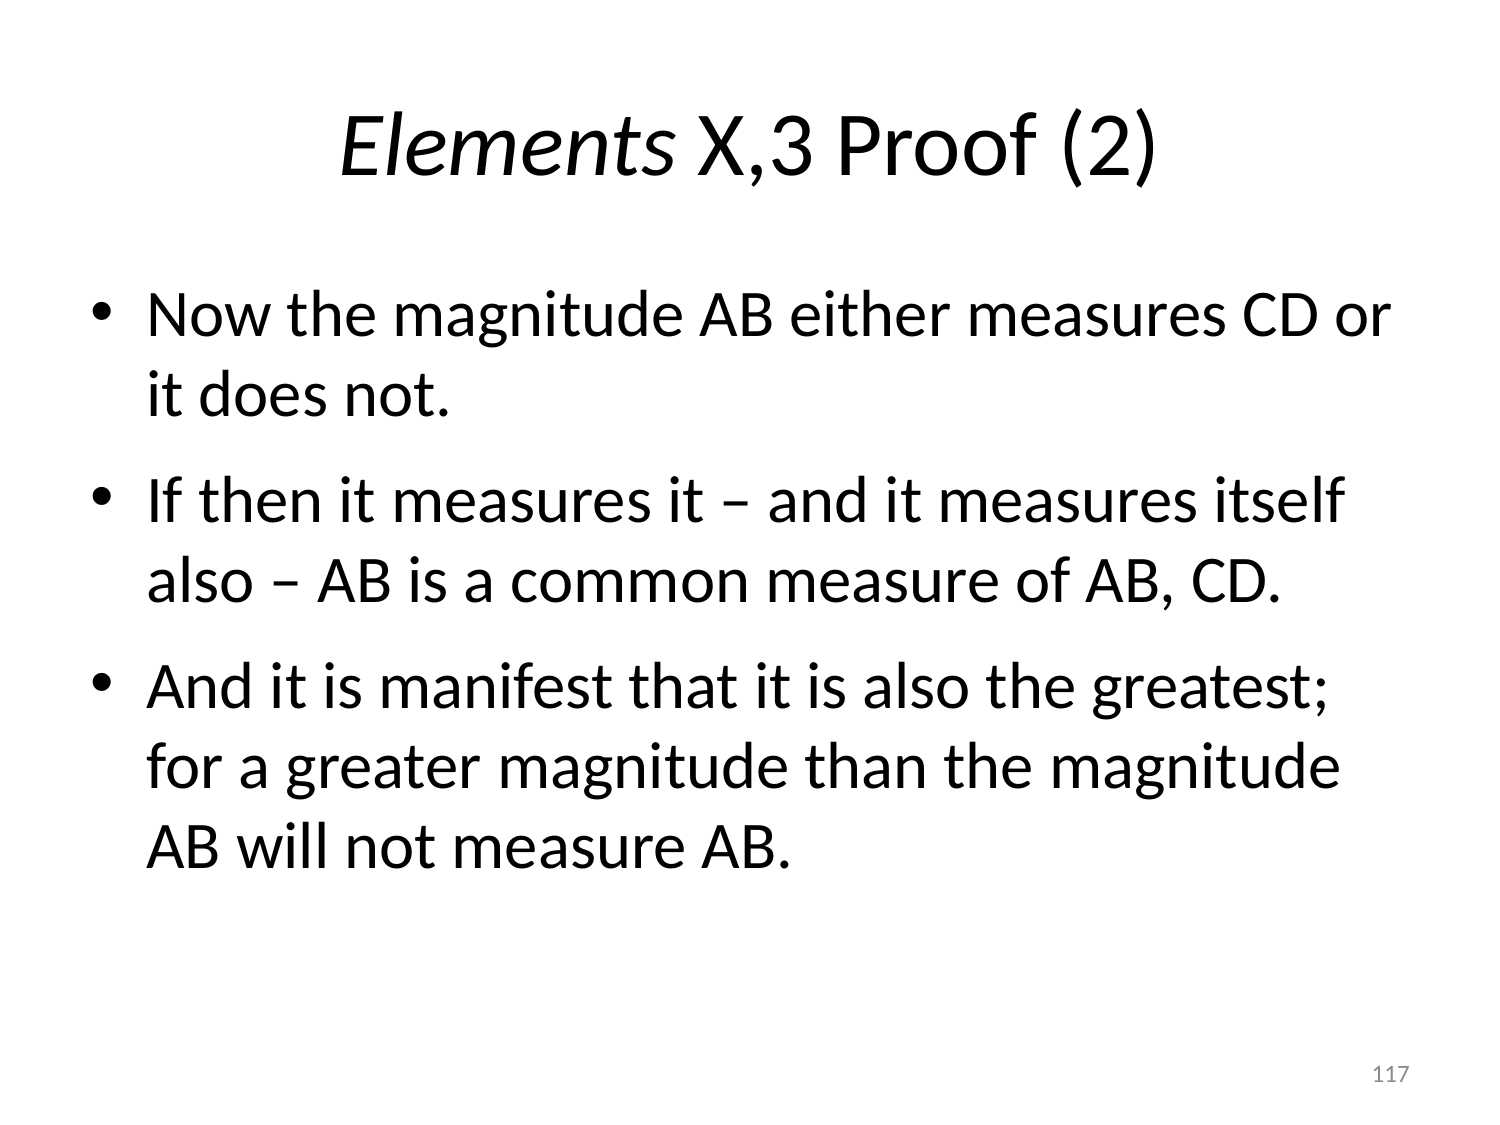

# Elements X,3 Proof (2)
Now the magnitude AB either measures CD or it does not.
If then it measures it – and it measures itself also – AB is a common measure of AB, CD.
And it is manifest that it is also the greatest; for a greater magnitude than the magnitude AB will not measure AB.

117